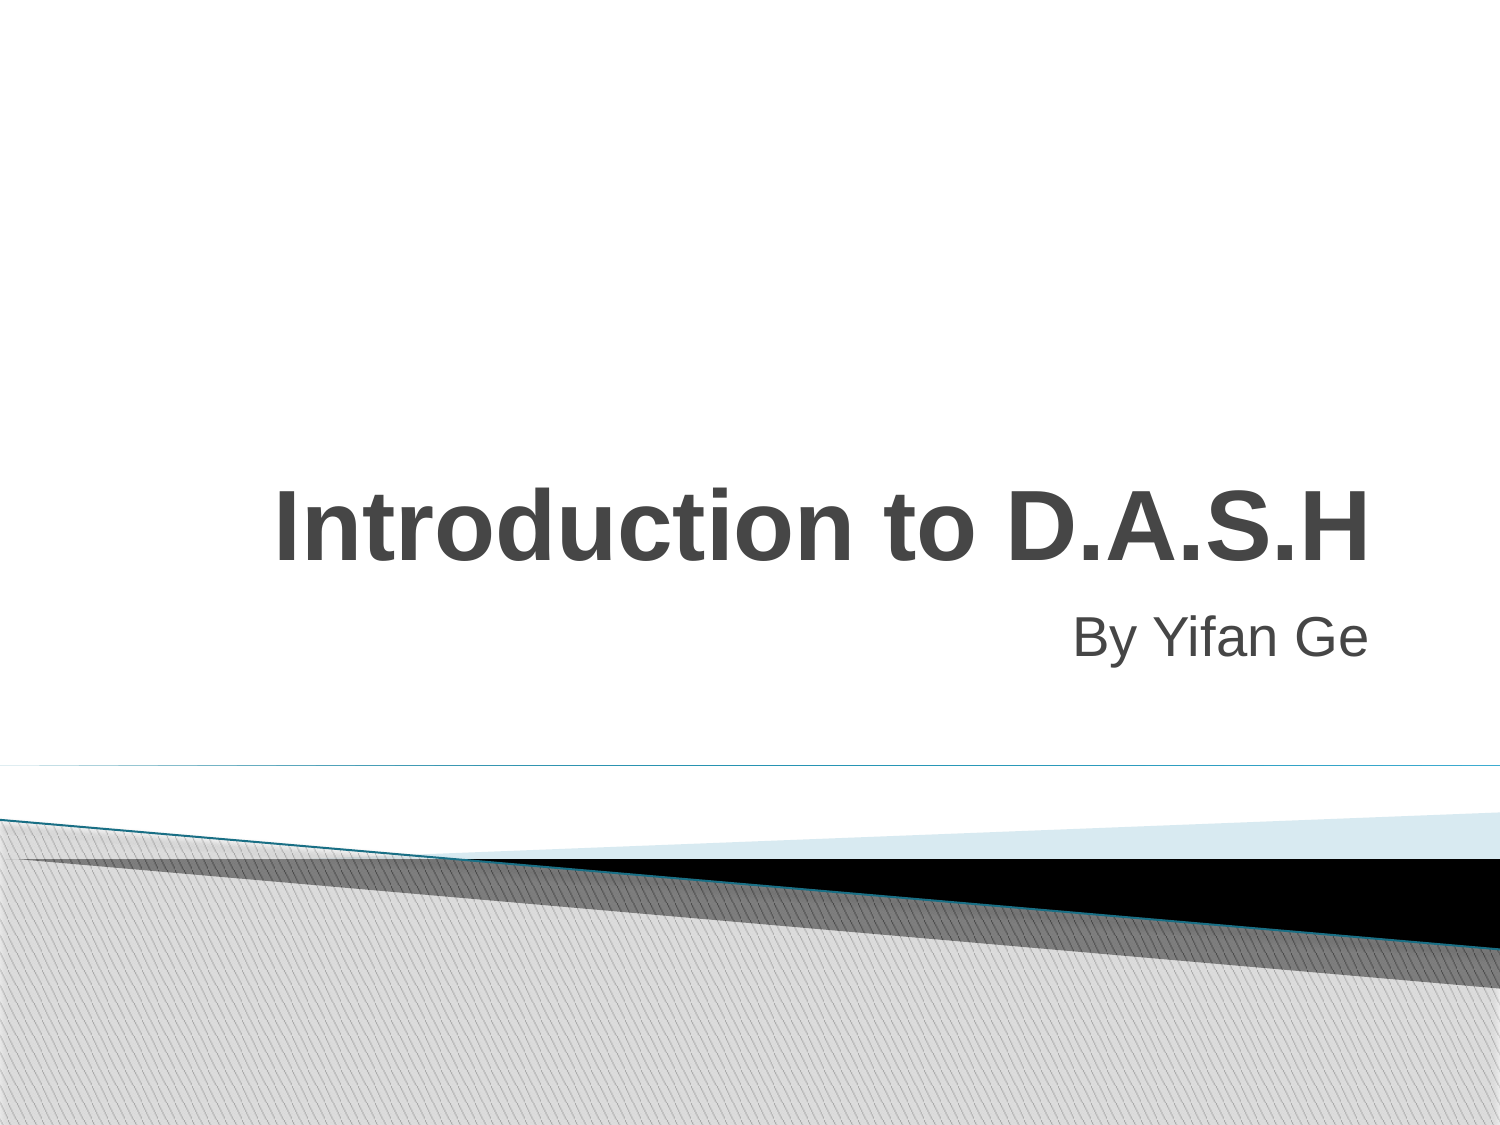

# Introduction to D.A.S.H
By Yifan Ge